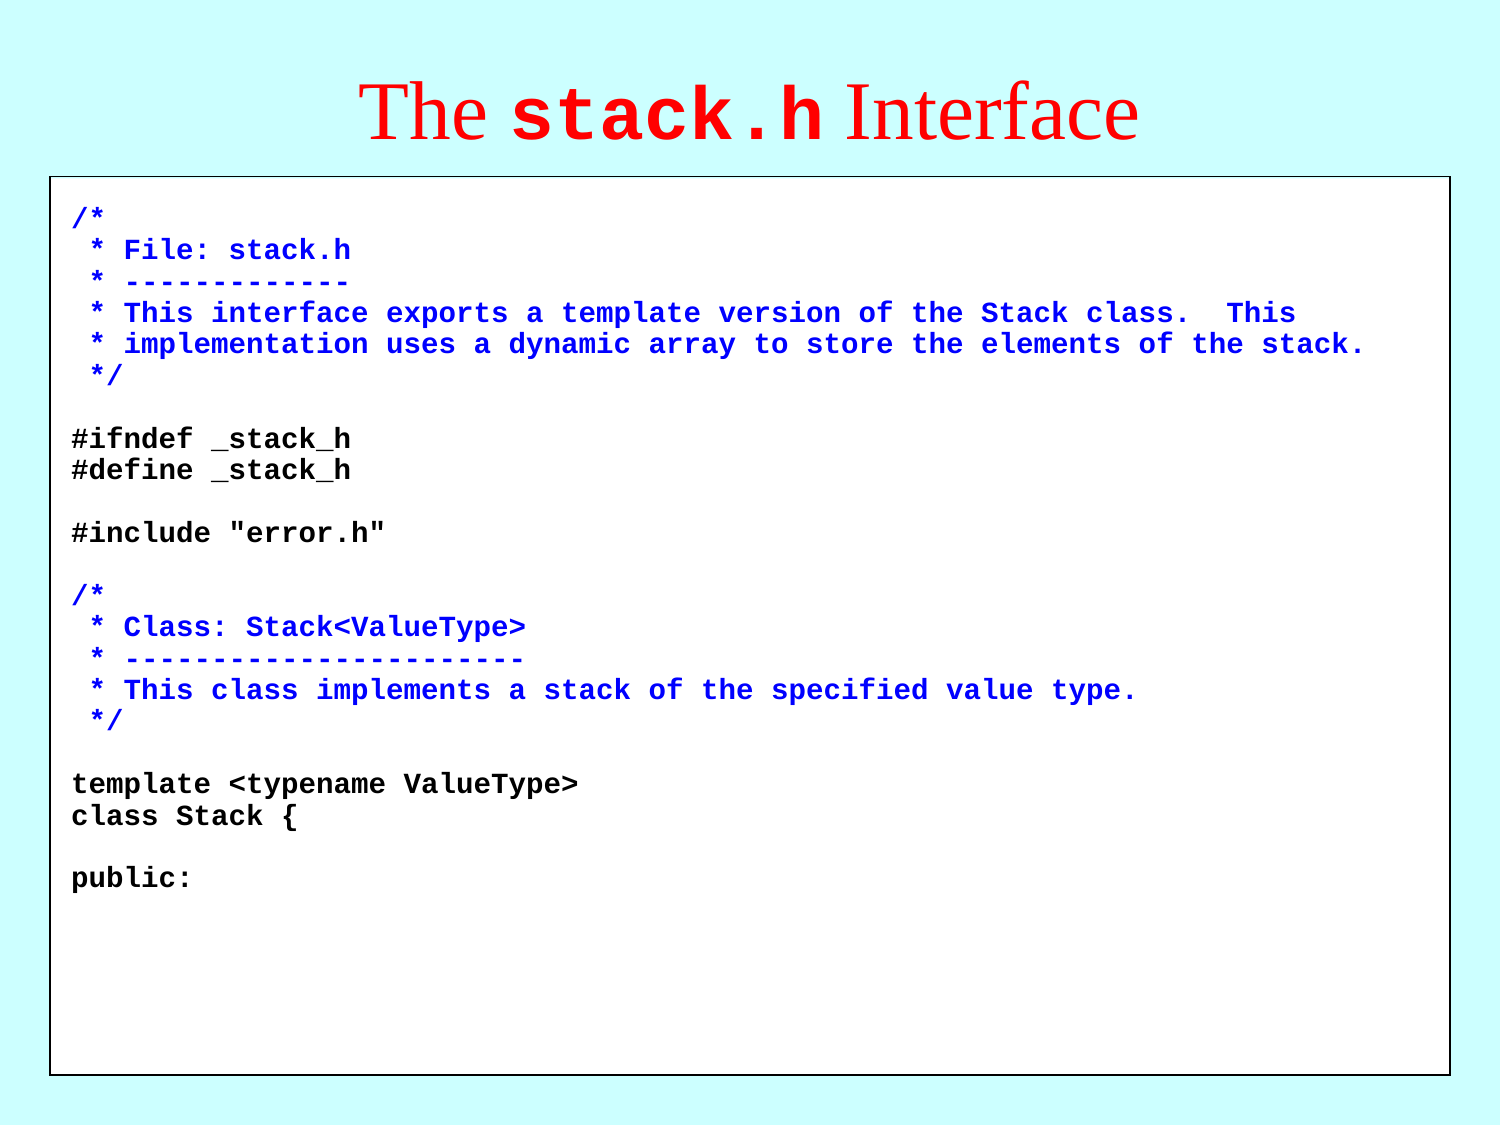

# The stack.h Interface

/*
 * File: stack.h
 * -------------
 * This interface exports a template version of the Stack class.  This
 * implementation uses a dynamic array to store the elements of the stack.
 */

#ifndef _stack_h
#define _stack_h

#include "error.h"

/*
 * Class: Stack<ValueType>
 * -----------------------
 * This class implements a stack of the specified value type.
 */

template <typename ValueType>
class Stack {

public: